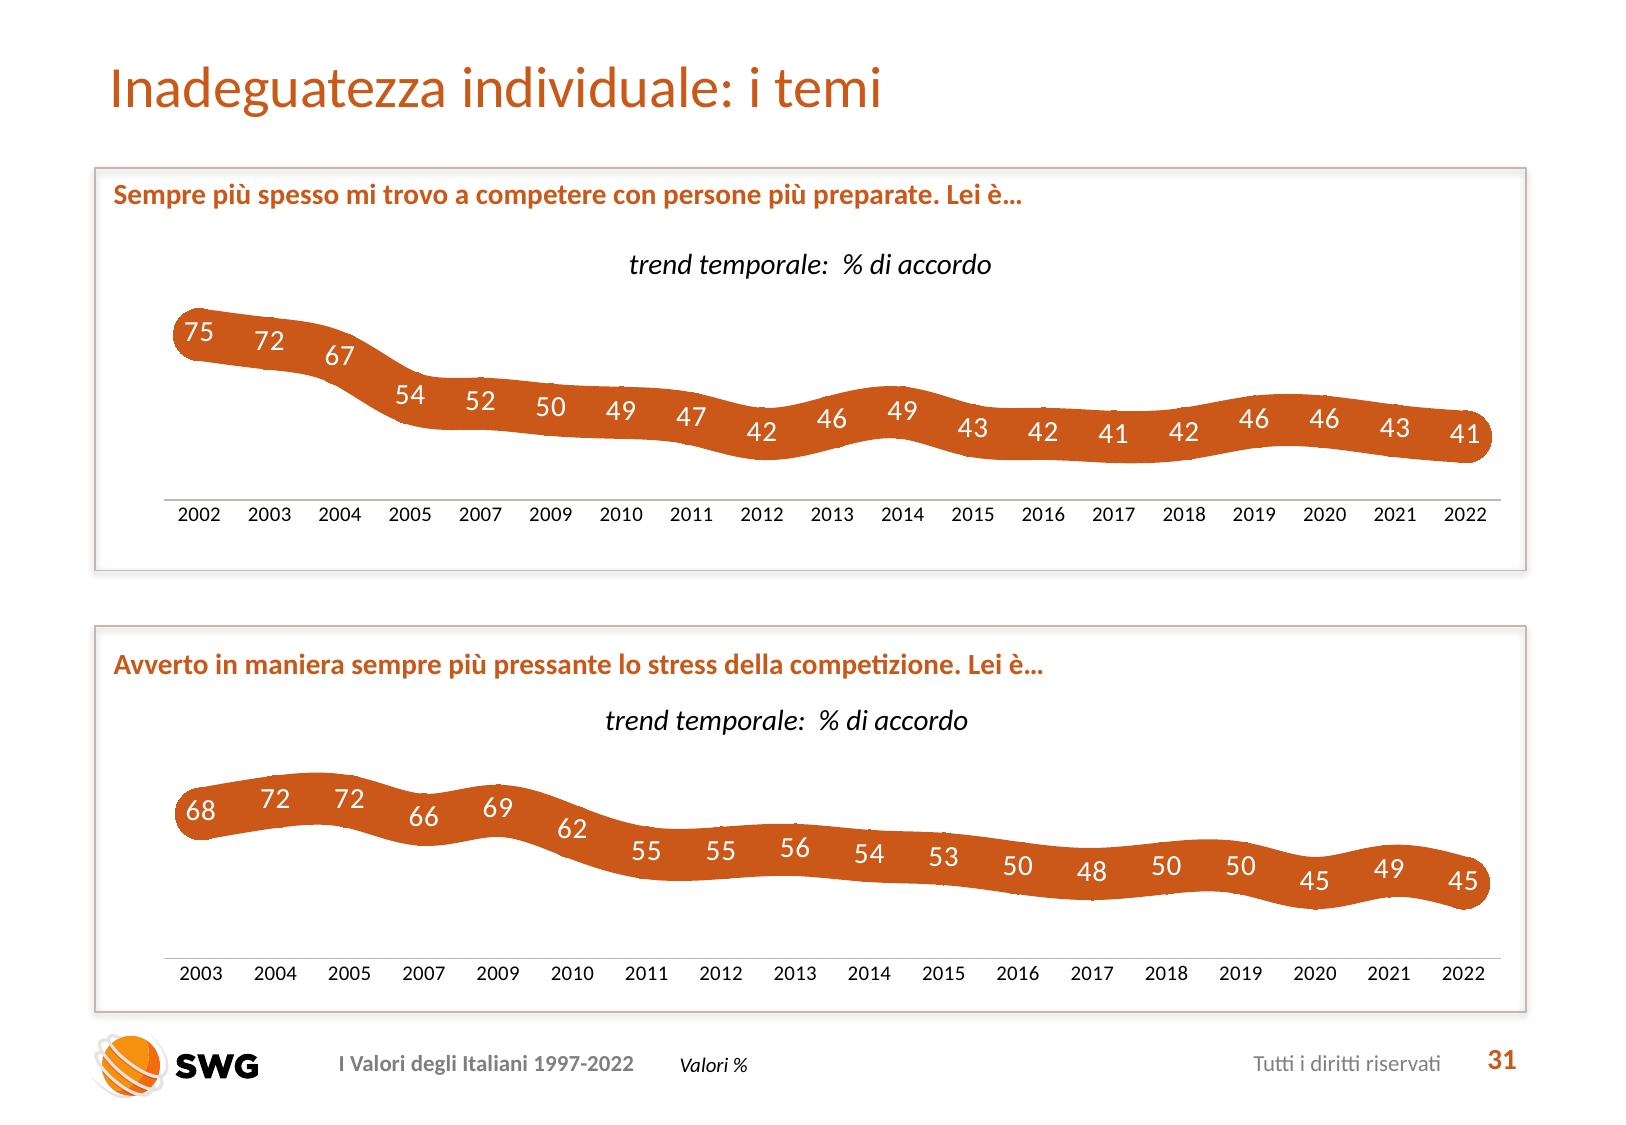

# Inadeguatezza individuale: i temi

Sempre più spesso mi trovo a competere con persone più preparate. Lei è…

### Chart

| Category |  |
|---|---|
| 2002 | 75.0 |
| 2003 | 72.0 |
| 2004 | 67.0 |
| 2005 | 54.0 |
| 2007 | 52.0 |
| 2009 | 50.0 |
| 2010 | 49.0 |
| 2011 | 47.0 |
| 2012 | 42.0 |
| 2013 | 46.0 |
| 2014 | 49.0 |
| 2015 | 43.0 |
| 2016 | 42.0 |
| 2017 | 41.0 |
| 2018 | 42.0 |
| 2019 | 46.0 |
| 2020 | 46.0 |
| 2021 | 43.0 |
| 2022 | 41.0 |
trend temporale:  % di accordo

Avverto in maniera sempre più pressante lo stress della competizione. Lei è…
trend temporale:  % di accordo

### Chart

| Category |  |
|---|---|
| 2003 | 68.0 |
| 2004 | 72.0 |
| 2005 | 72.0 |
| 2007 | 66.0 |
| 2009 | 69.0 |
| 2010 | 62.0 |
| 2011 | 55.0 |
| 2012 | 55.0 |
| 2013 | 56.0 |
| 2014 | 54.0 |
| 2015 | 53.0 |
| 2016 | 50.0 |
| 2017 | 48.0 |
| 2018 | 50.0 |
| 2019 | 50.0 |
| 2020 | 45.0 |
| 2021 | 49.0 |
| 2022 | 45.0 |
31
Valori %